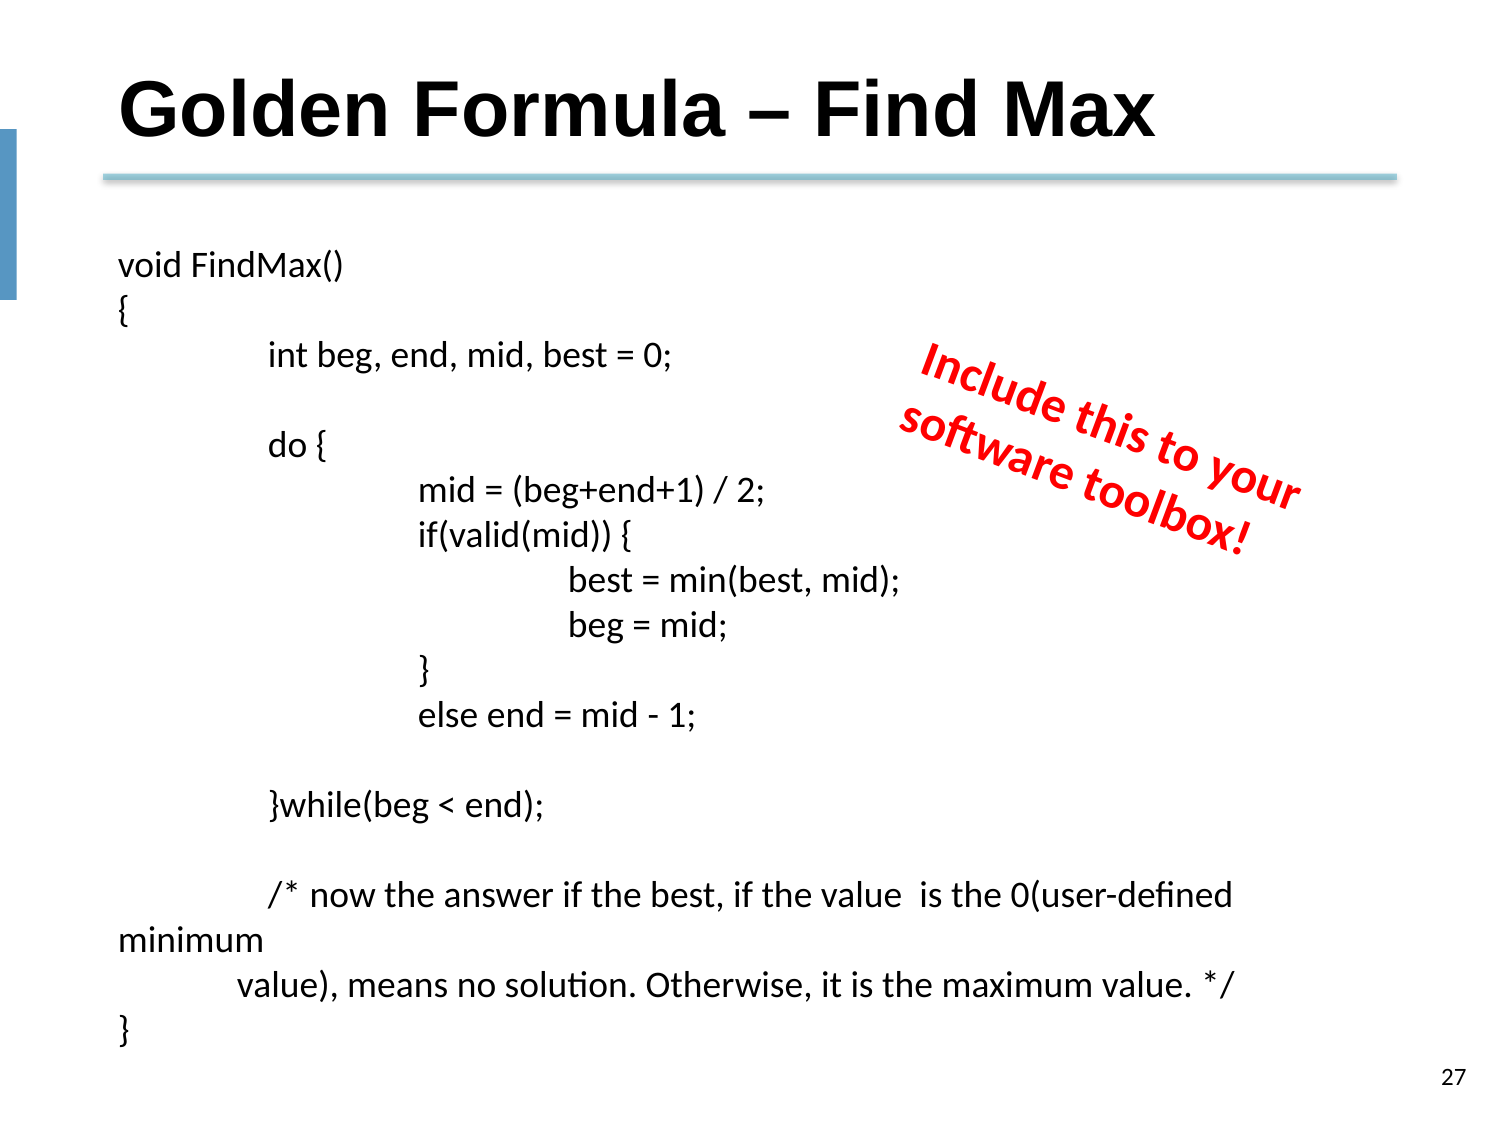

# Golden Formula – Find Max
void FindMax()
{
	int beg, end, mid, best = 0;

	do {
		mid = (beg+end+1) / 2;
		if(valid(mid)) {
			best = min(best, mid);
			beg = mid;
		}
		else end = mid - 1;

	}while(beg < end);

	/* now the answer if the best, if the value  is the 0(user-defined minimum
              value), means no solution. Otherwise, it is the maximum value. */
}
Include this to your software toolbox!
27